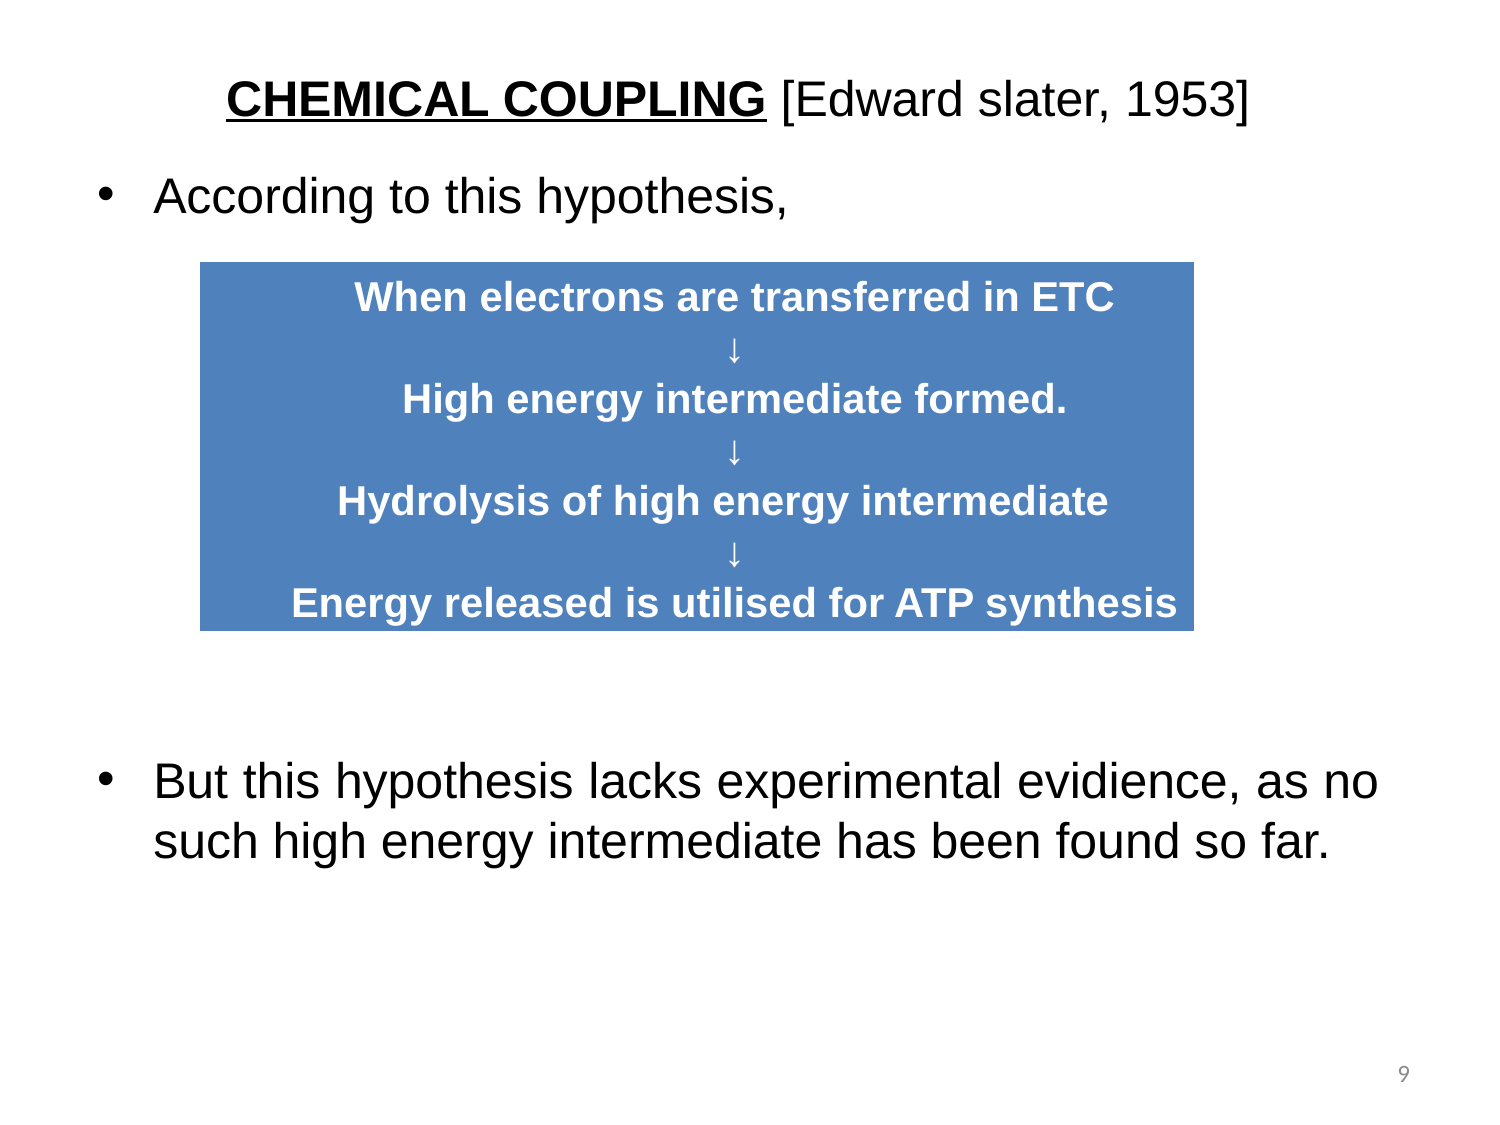

CHEMICAL COUPLING [Edward slater, 1953]
According to this hypothesis,

But this hypothesis lacks experimental evidience, as no such high energy intermediate has been found so far.
| When electrons are transferred in ETC ↓ High energy intermediate formed. ↓ Hydrolysis of high energy intermediate ↓ Energy released is utilised for ATP synthesis |
| --- |
9